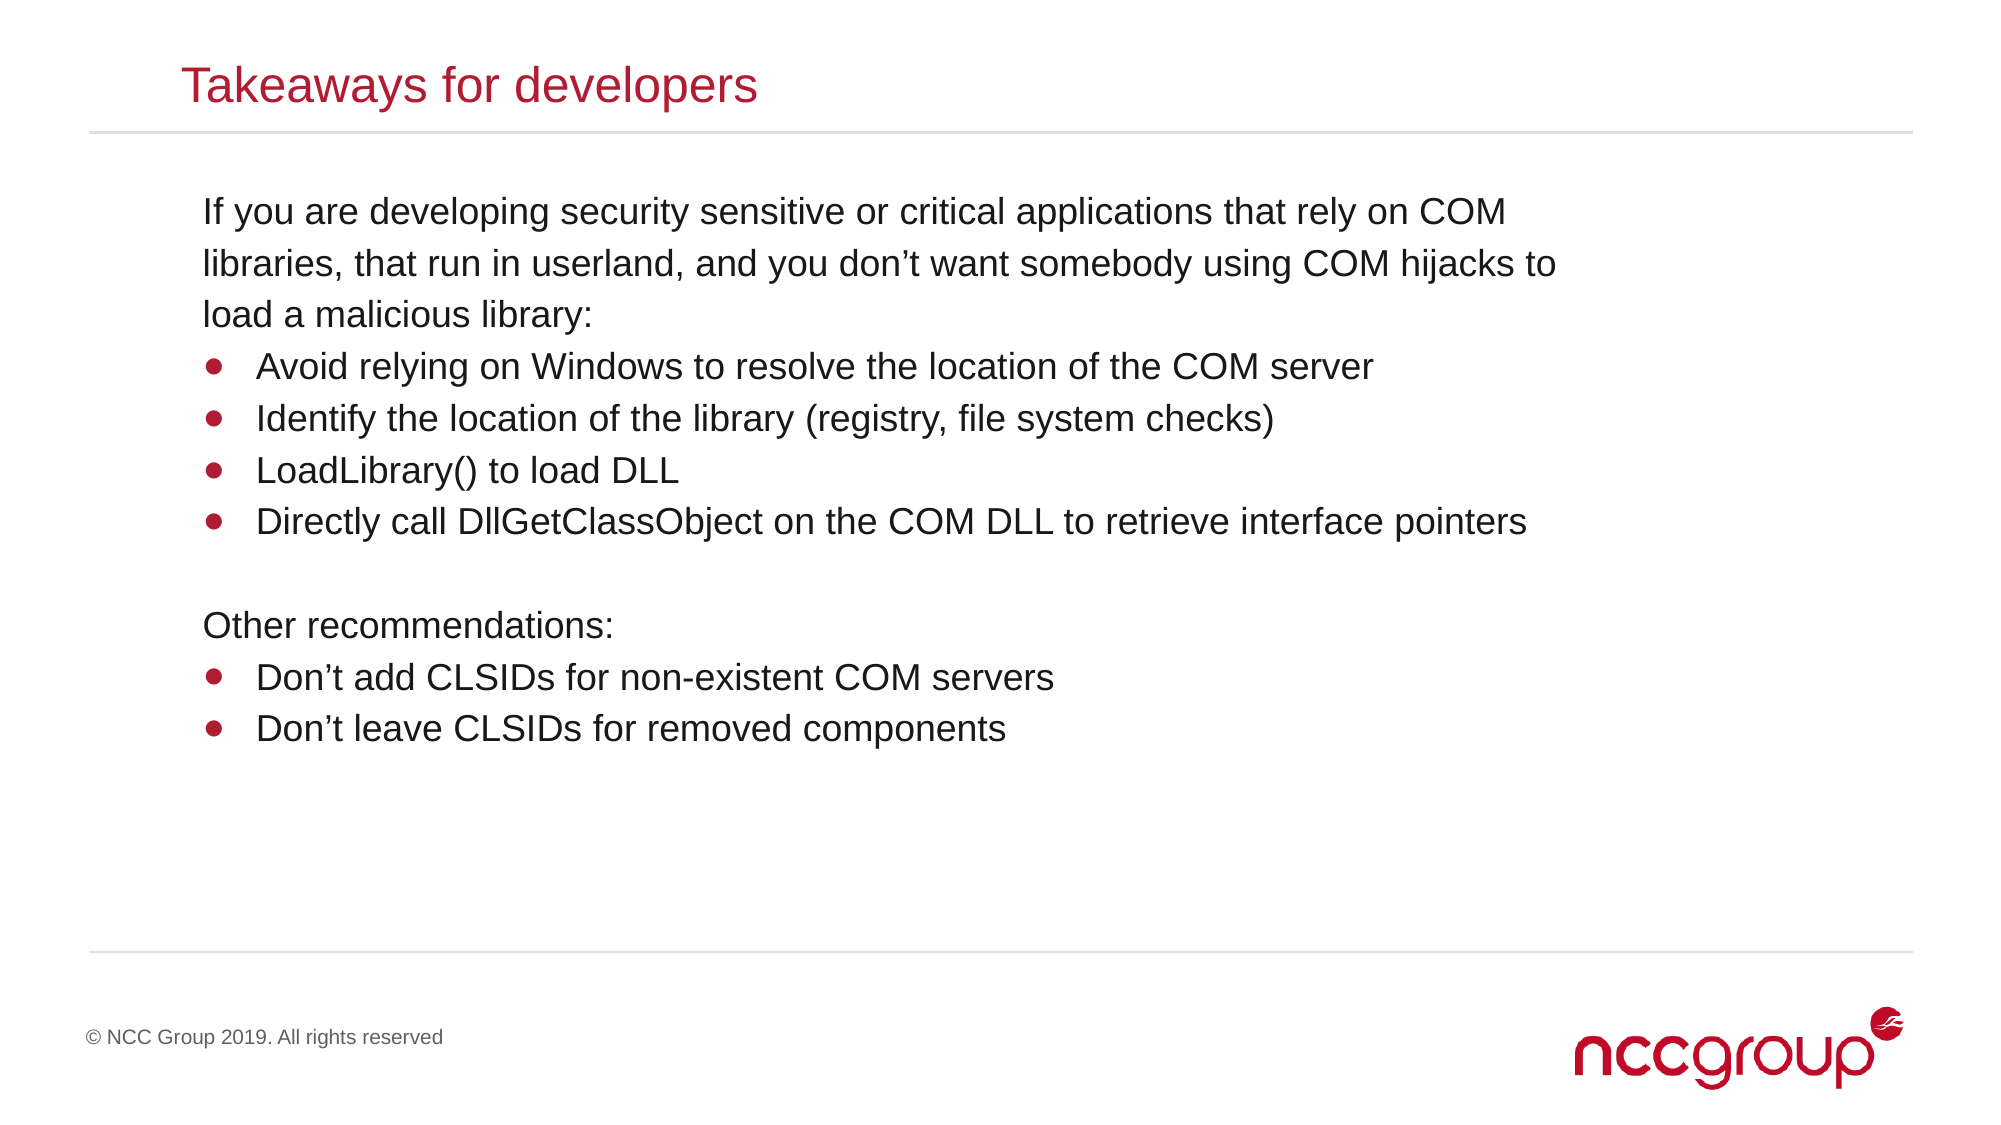

Takeaways for developers
If you are developing security sensitive or critical applications that rely on COM libraries, that run in userland, and you don’t want somebody using COM hijacks to load a malicious library:
Avoid relying on Windows to resolve the location of the COM server
Identify the location of the library (registry, file system checks)
LoadLibrary() to load DLL
Directly call DllGetClassObject on the COM DLL to retrieve interface pointers

Other recommendations:
Don’t add CLSIDs for non-existent COM servers
Don’t leave CLSIDs for removed components